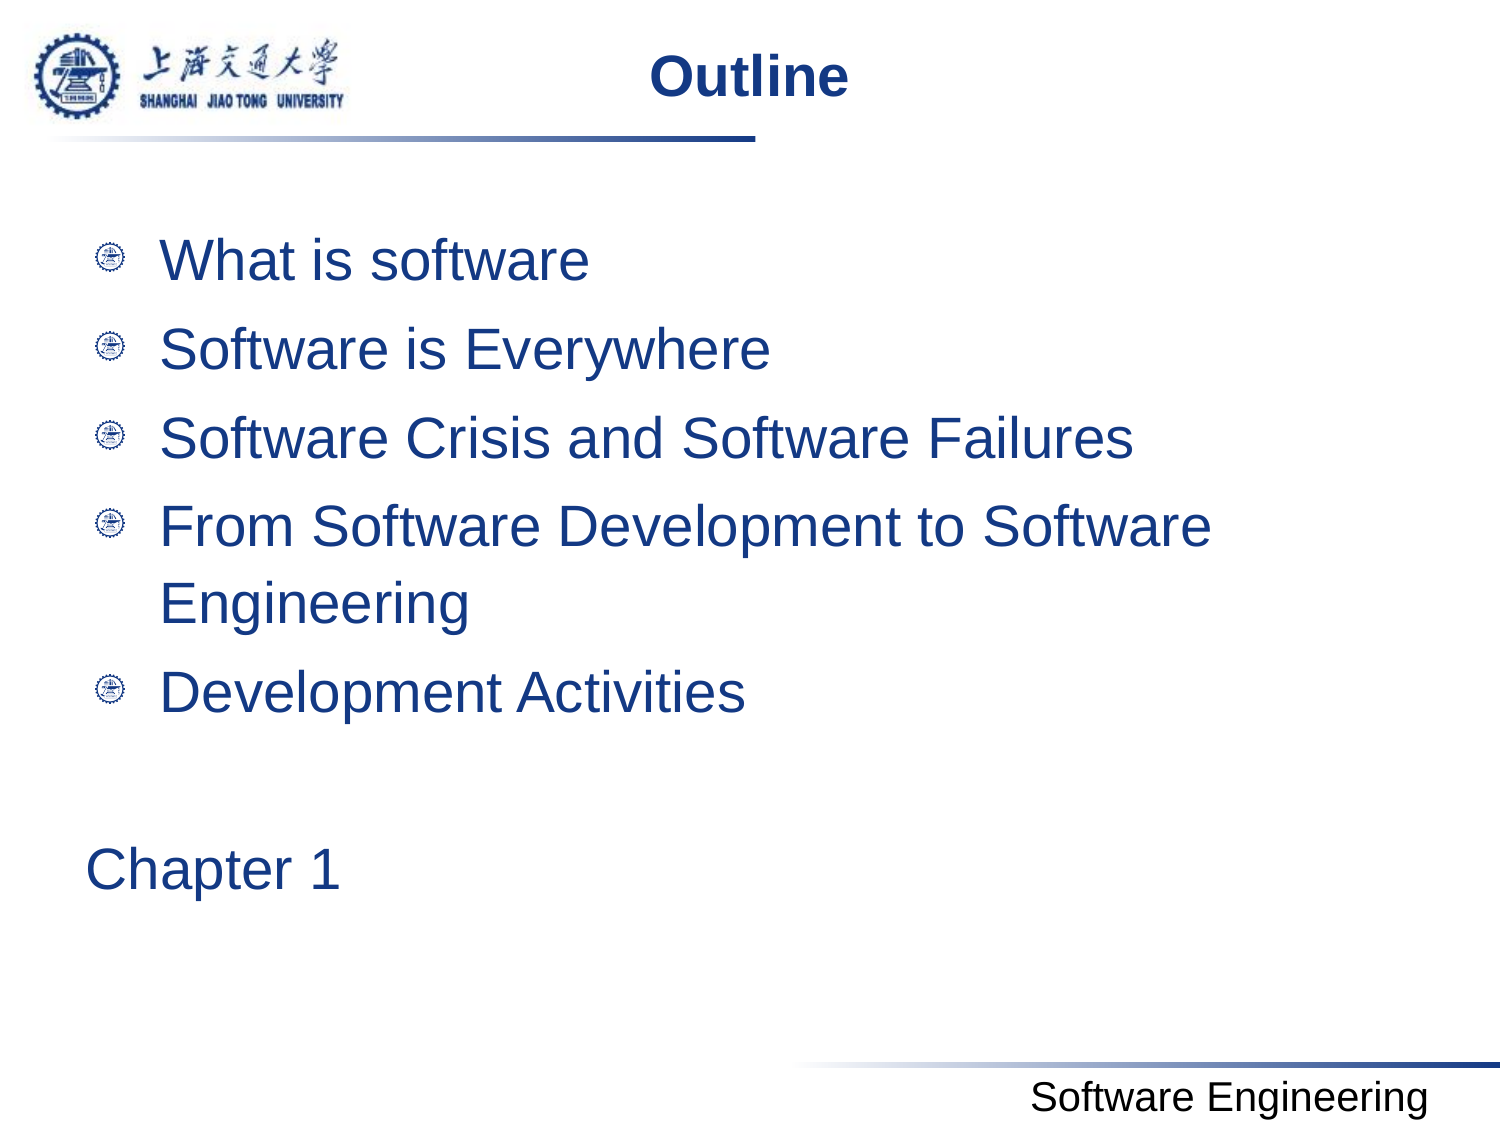

# Outline
What is software
Software is Everywhere
Software Crisis and Software Failures
From Software Development to Software Engineering
Development Activities

Chapter 1